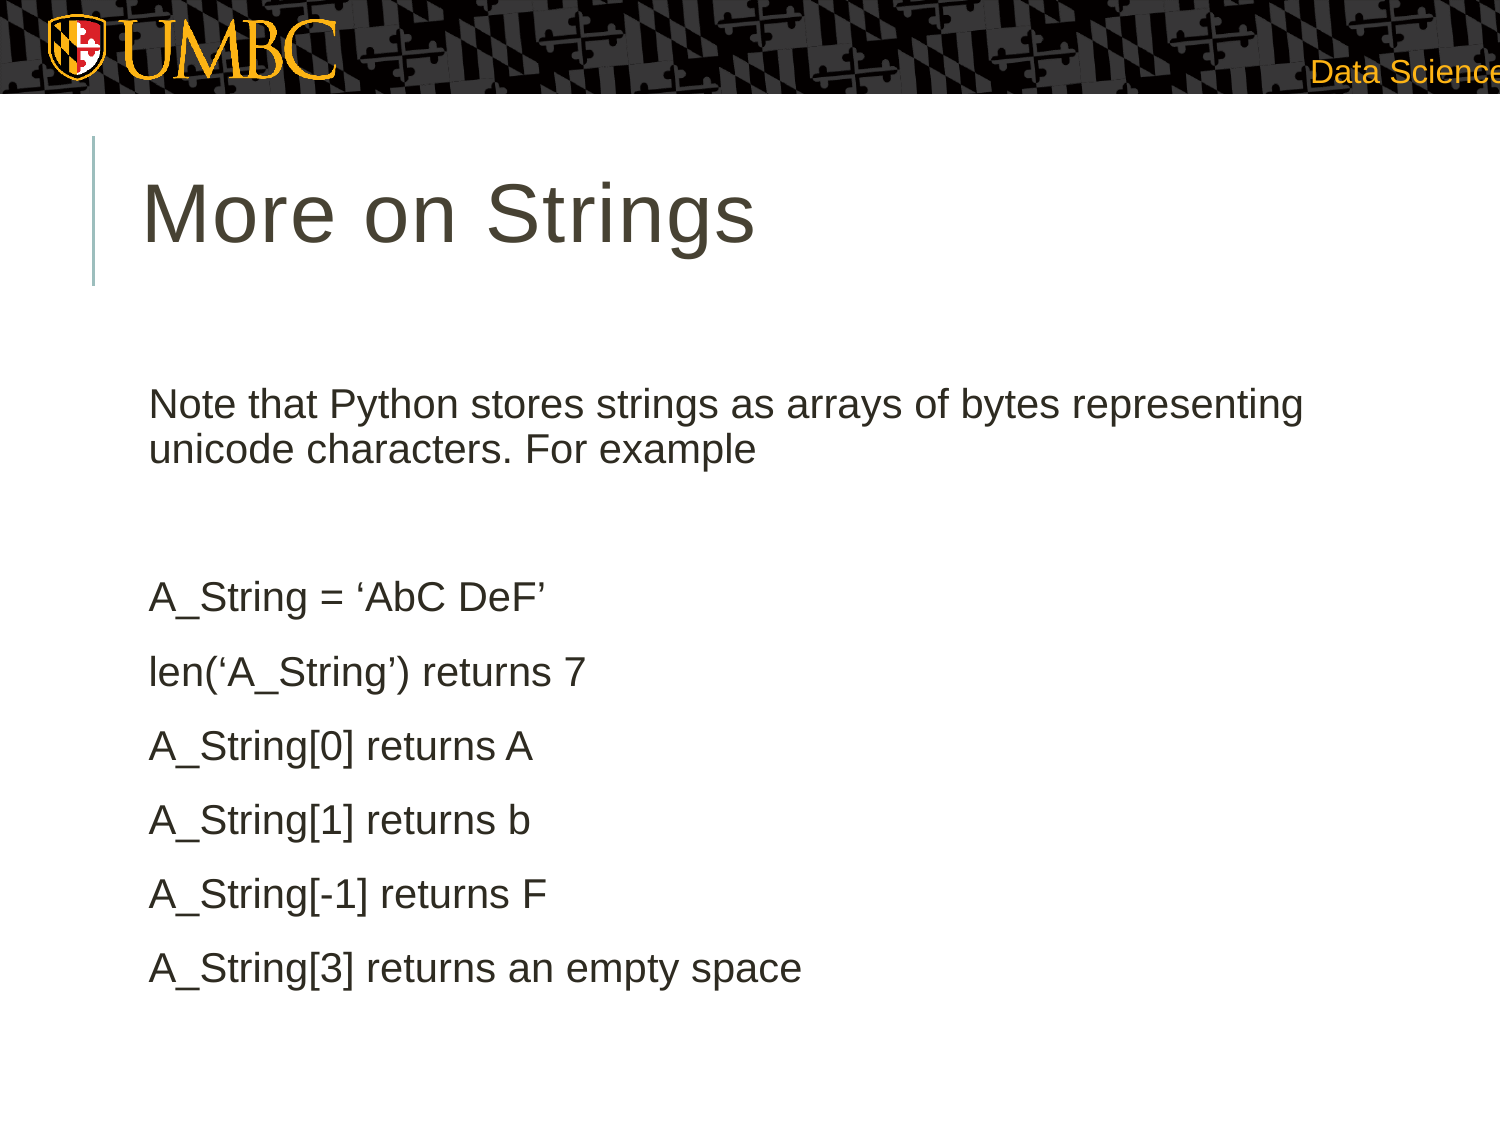

# More on Strings
Note that Python stores strings as arrays of bytes representing unicode characters. For example

A_String = ‘AbC DeF’
len(‘A_String’) returns 7
A_String[0] returns A
A_String[1] returns b
A_String[-1] returns F
A_String[3] returns an empty space